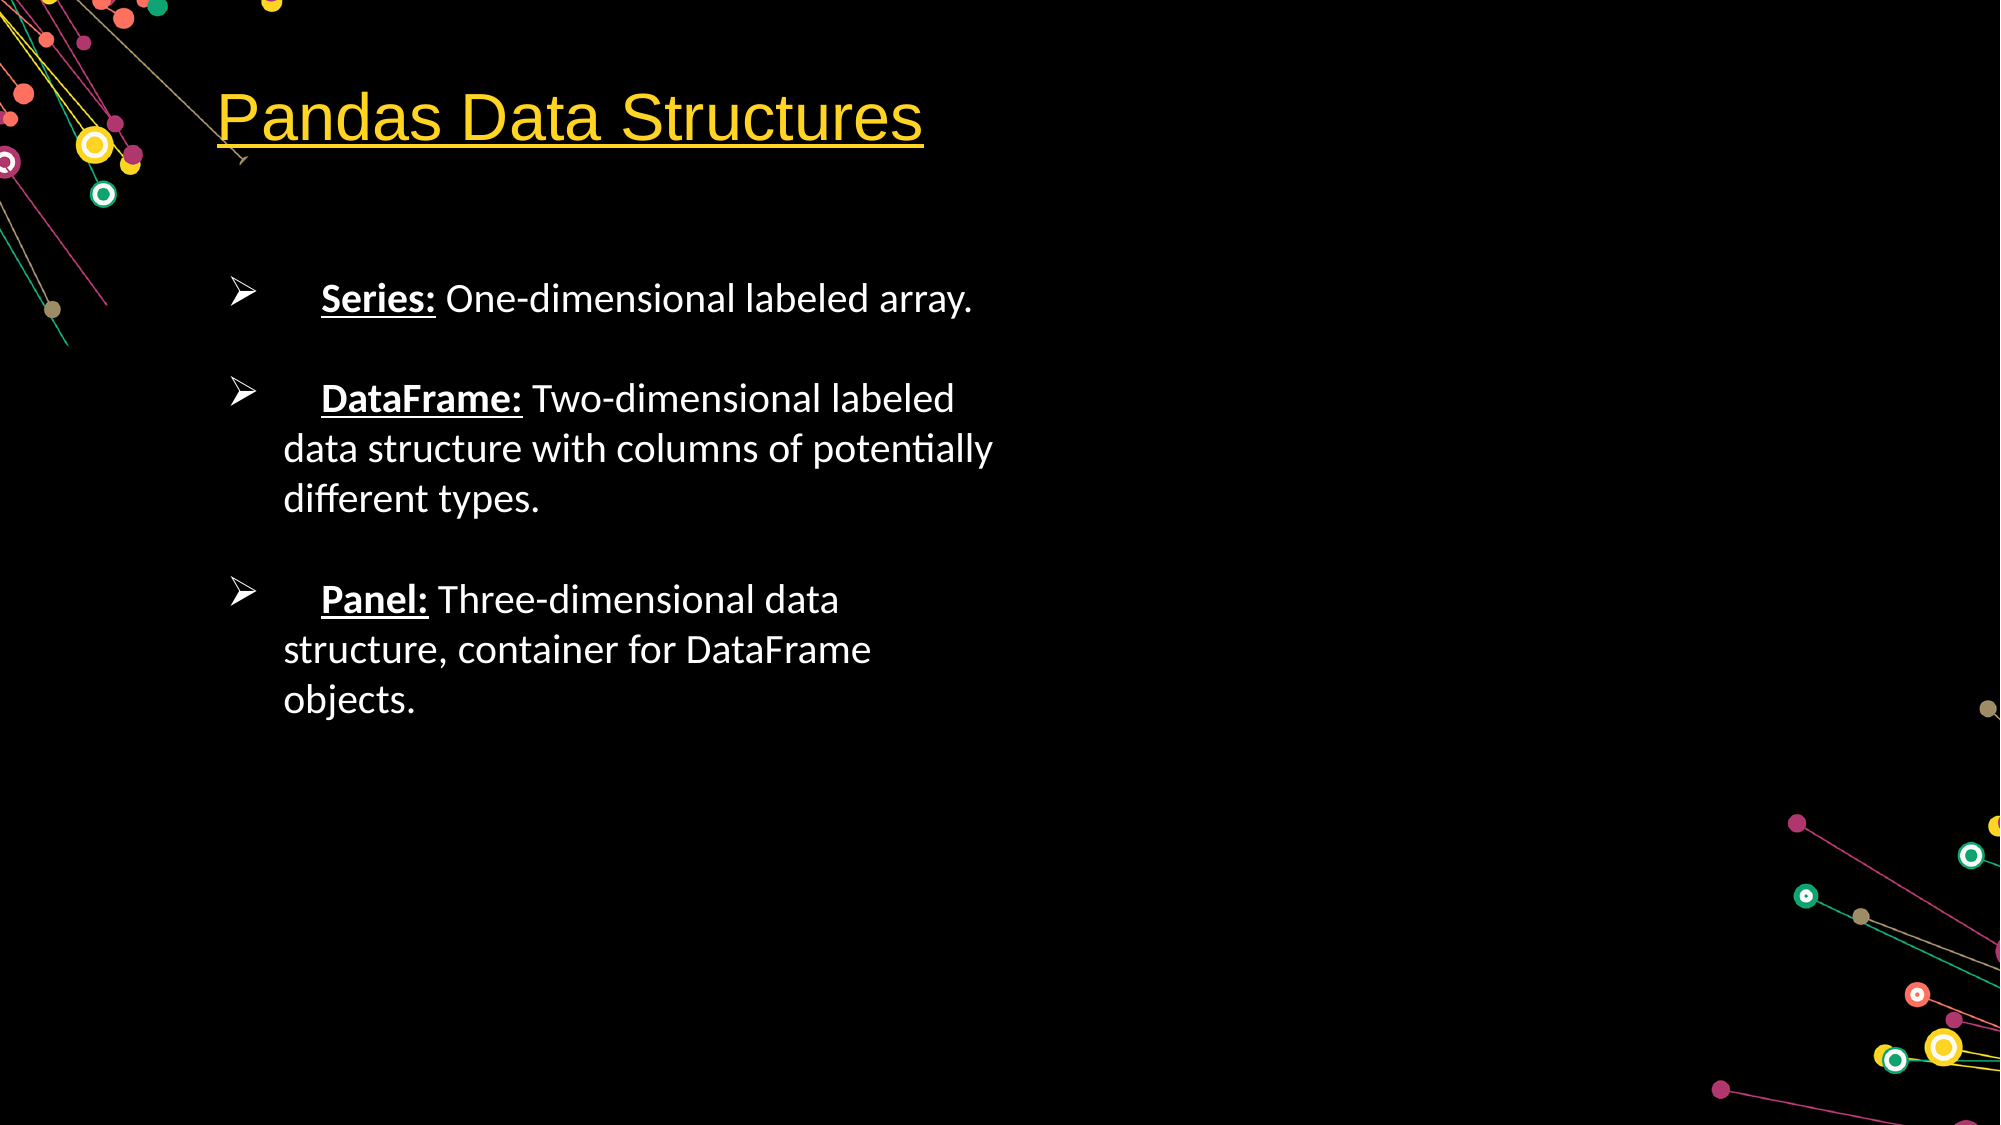

Pandas Data Structures
    Series: One-dimensional labeled array.

    DataFrame: Two-dimensional labeled data structure with columns of potentially different types.

    Panel: Three-dimensional data structure, container for DataFrame objects.